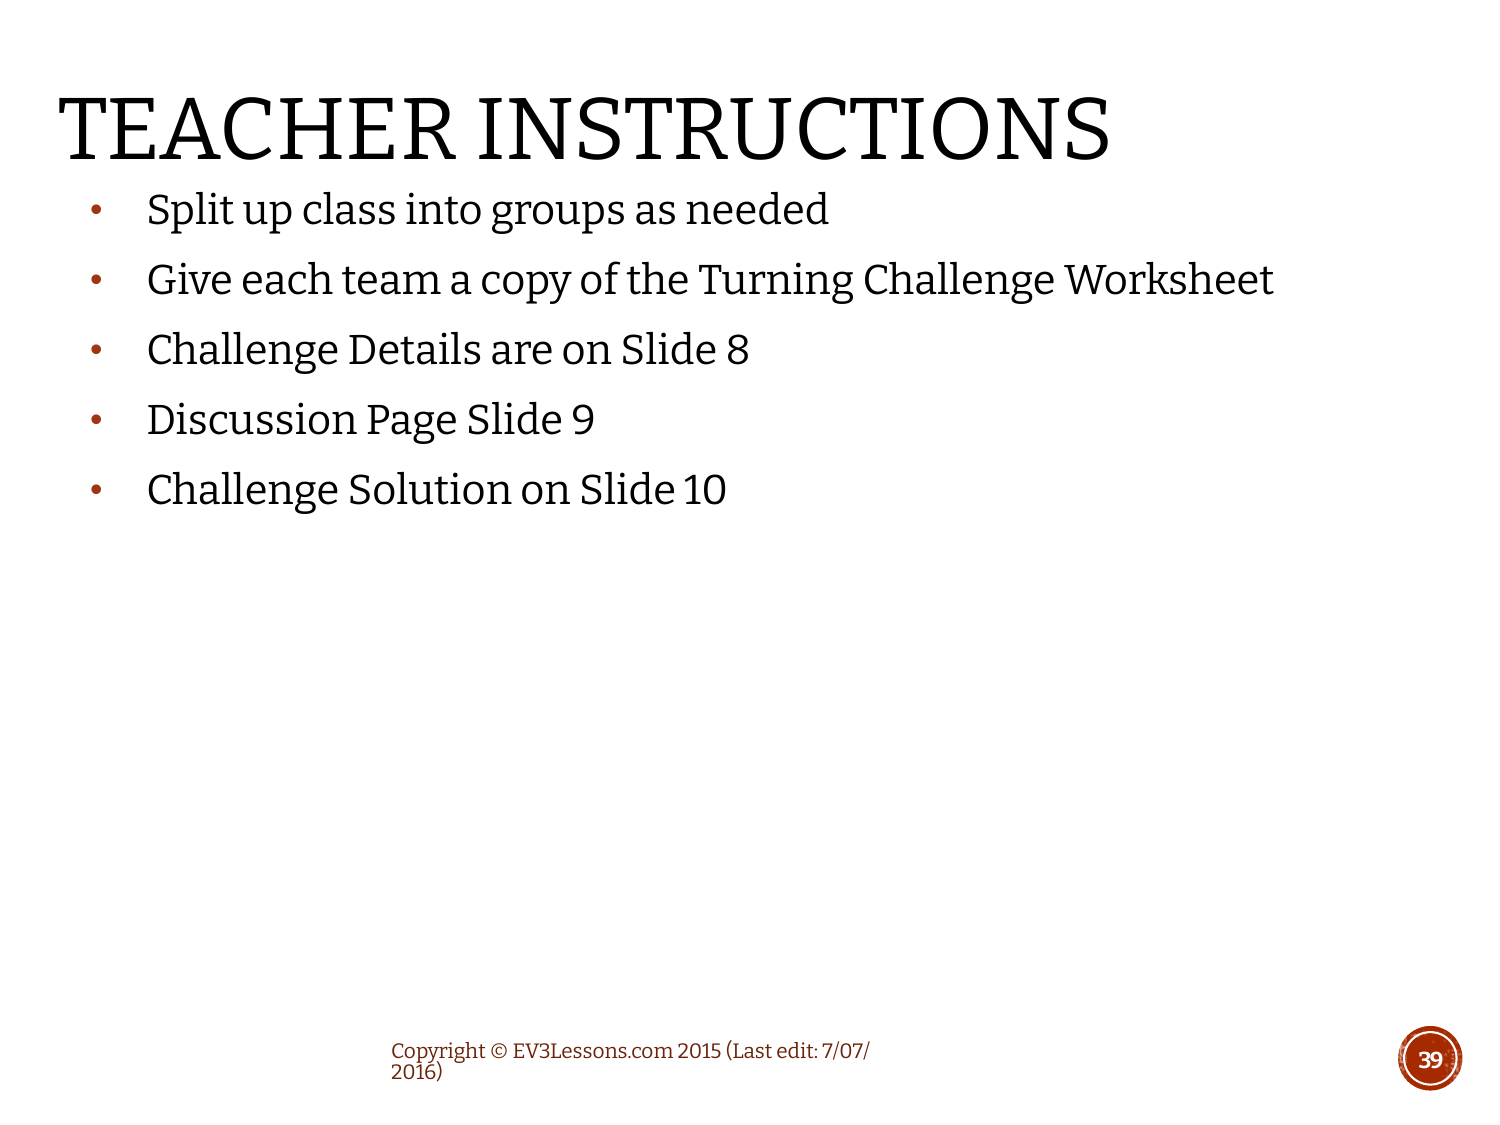

# TEACHER INSTRUCTIONS
Split up class into groups as needed
Give each team a copy of the Turning Challenge Worksheet
Challenge Details are on Slide 8
Discussion Page Slide 9
Challenge Solution on Slide 10
Copyright © EV3Lessons.com 2015 (Last edit: 7/07/2016)
39